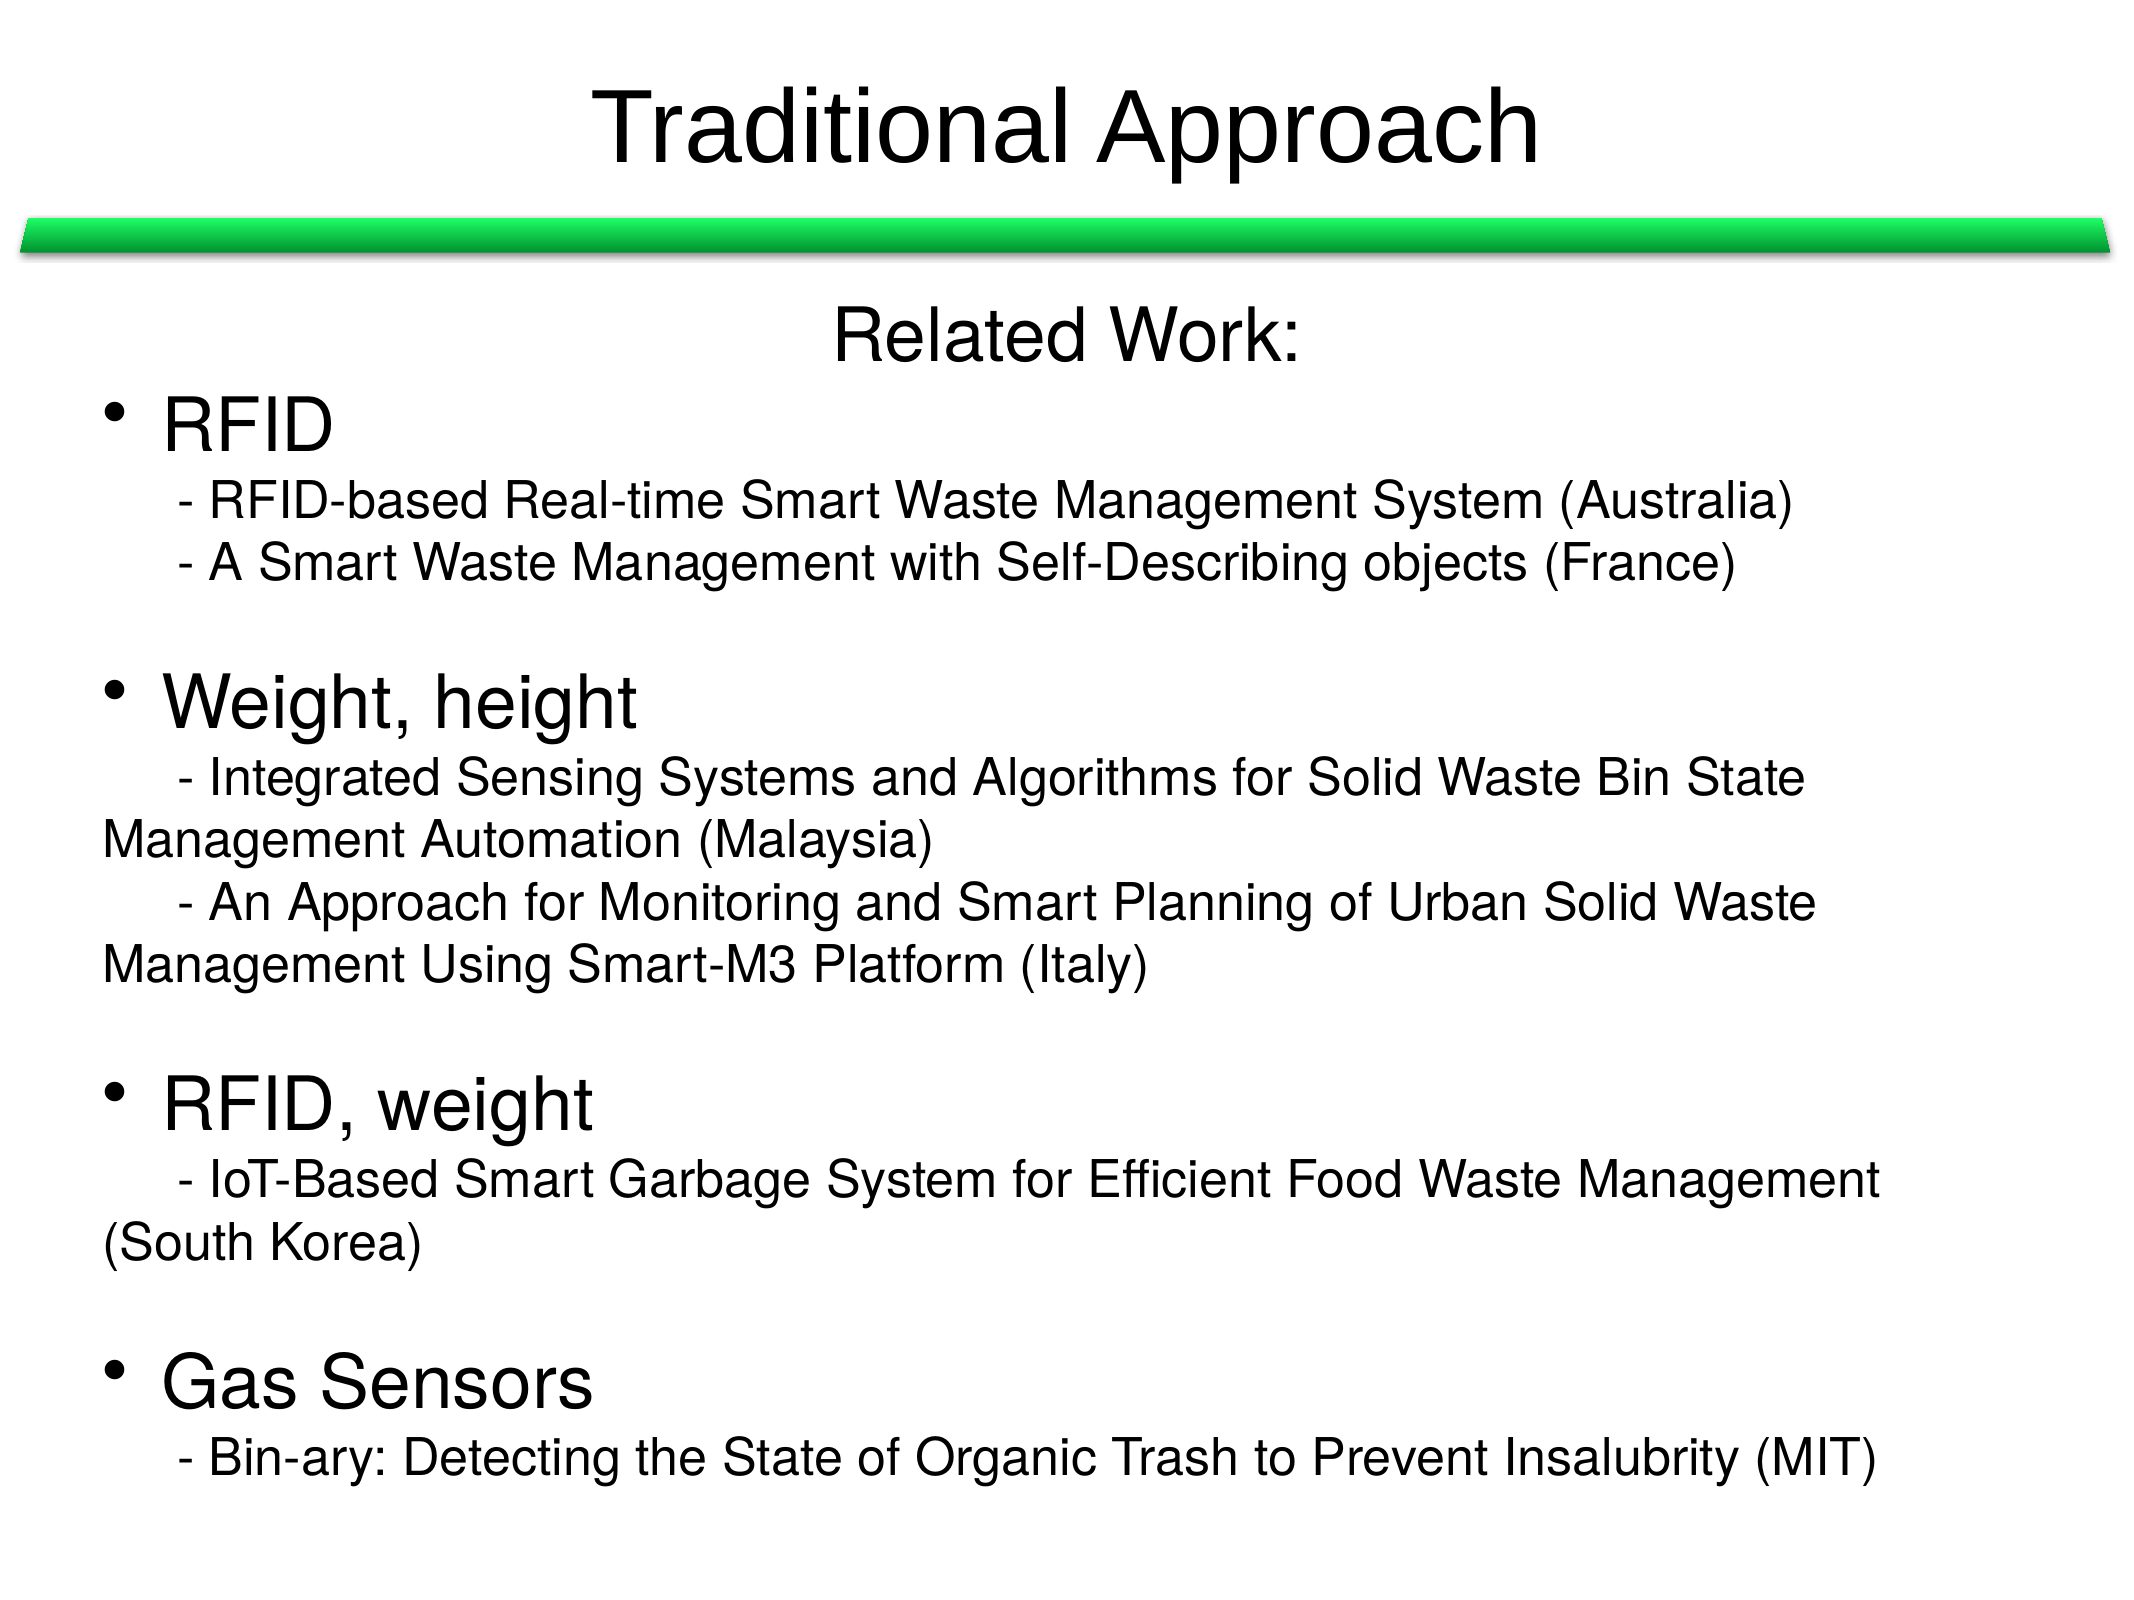

Traditional Approach

Related Work:
RFID
- RFID-based Real-time Smart Waste Management System (Australia)
- A Smart Waste Management with Self-Describing objects (France)

Weight, height
- Integrated Sensing Systems and Algorithms for Solid Waste Bin State Management Automation (Malaysia)
- An Approach for Monitoring and Smart Planning of Urban Solid Waste Management Using Smart-M3 Platform (Italy)

RFID, weight
- IoT-Based Smart Garbage System for Efficient Food Waste Management (South Korea)

Gas Sensors
- Bin-ary: Detecting the State of Organic Trash to Prevent Insalubrity (MIT)